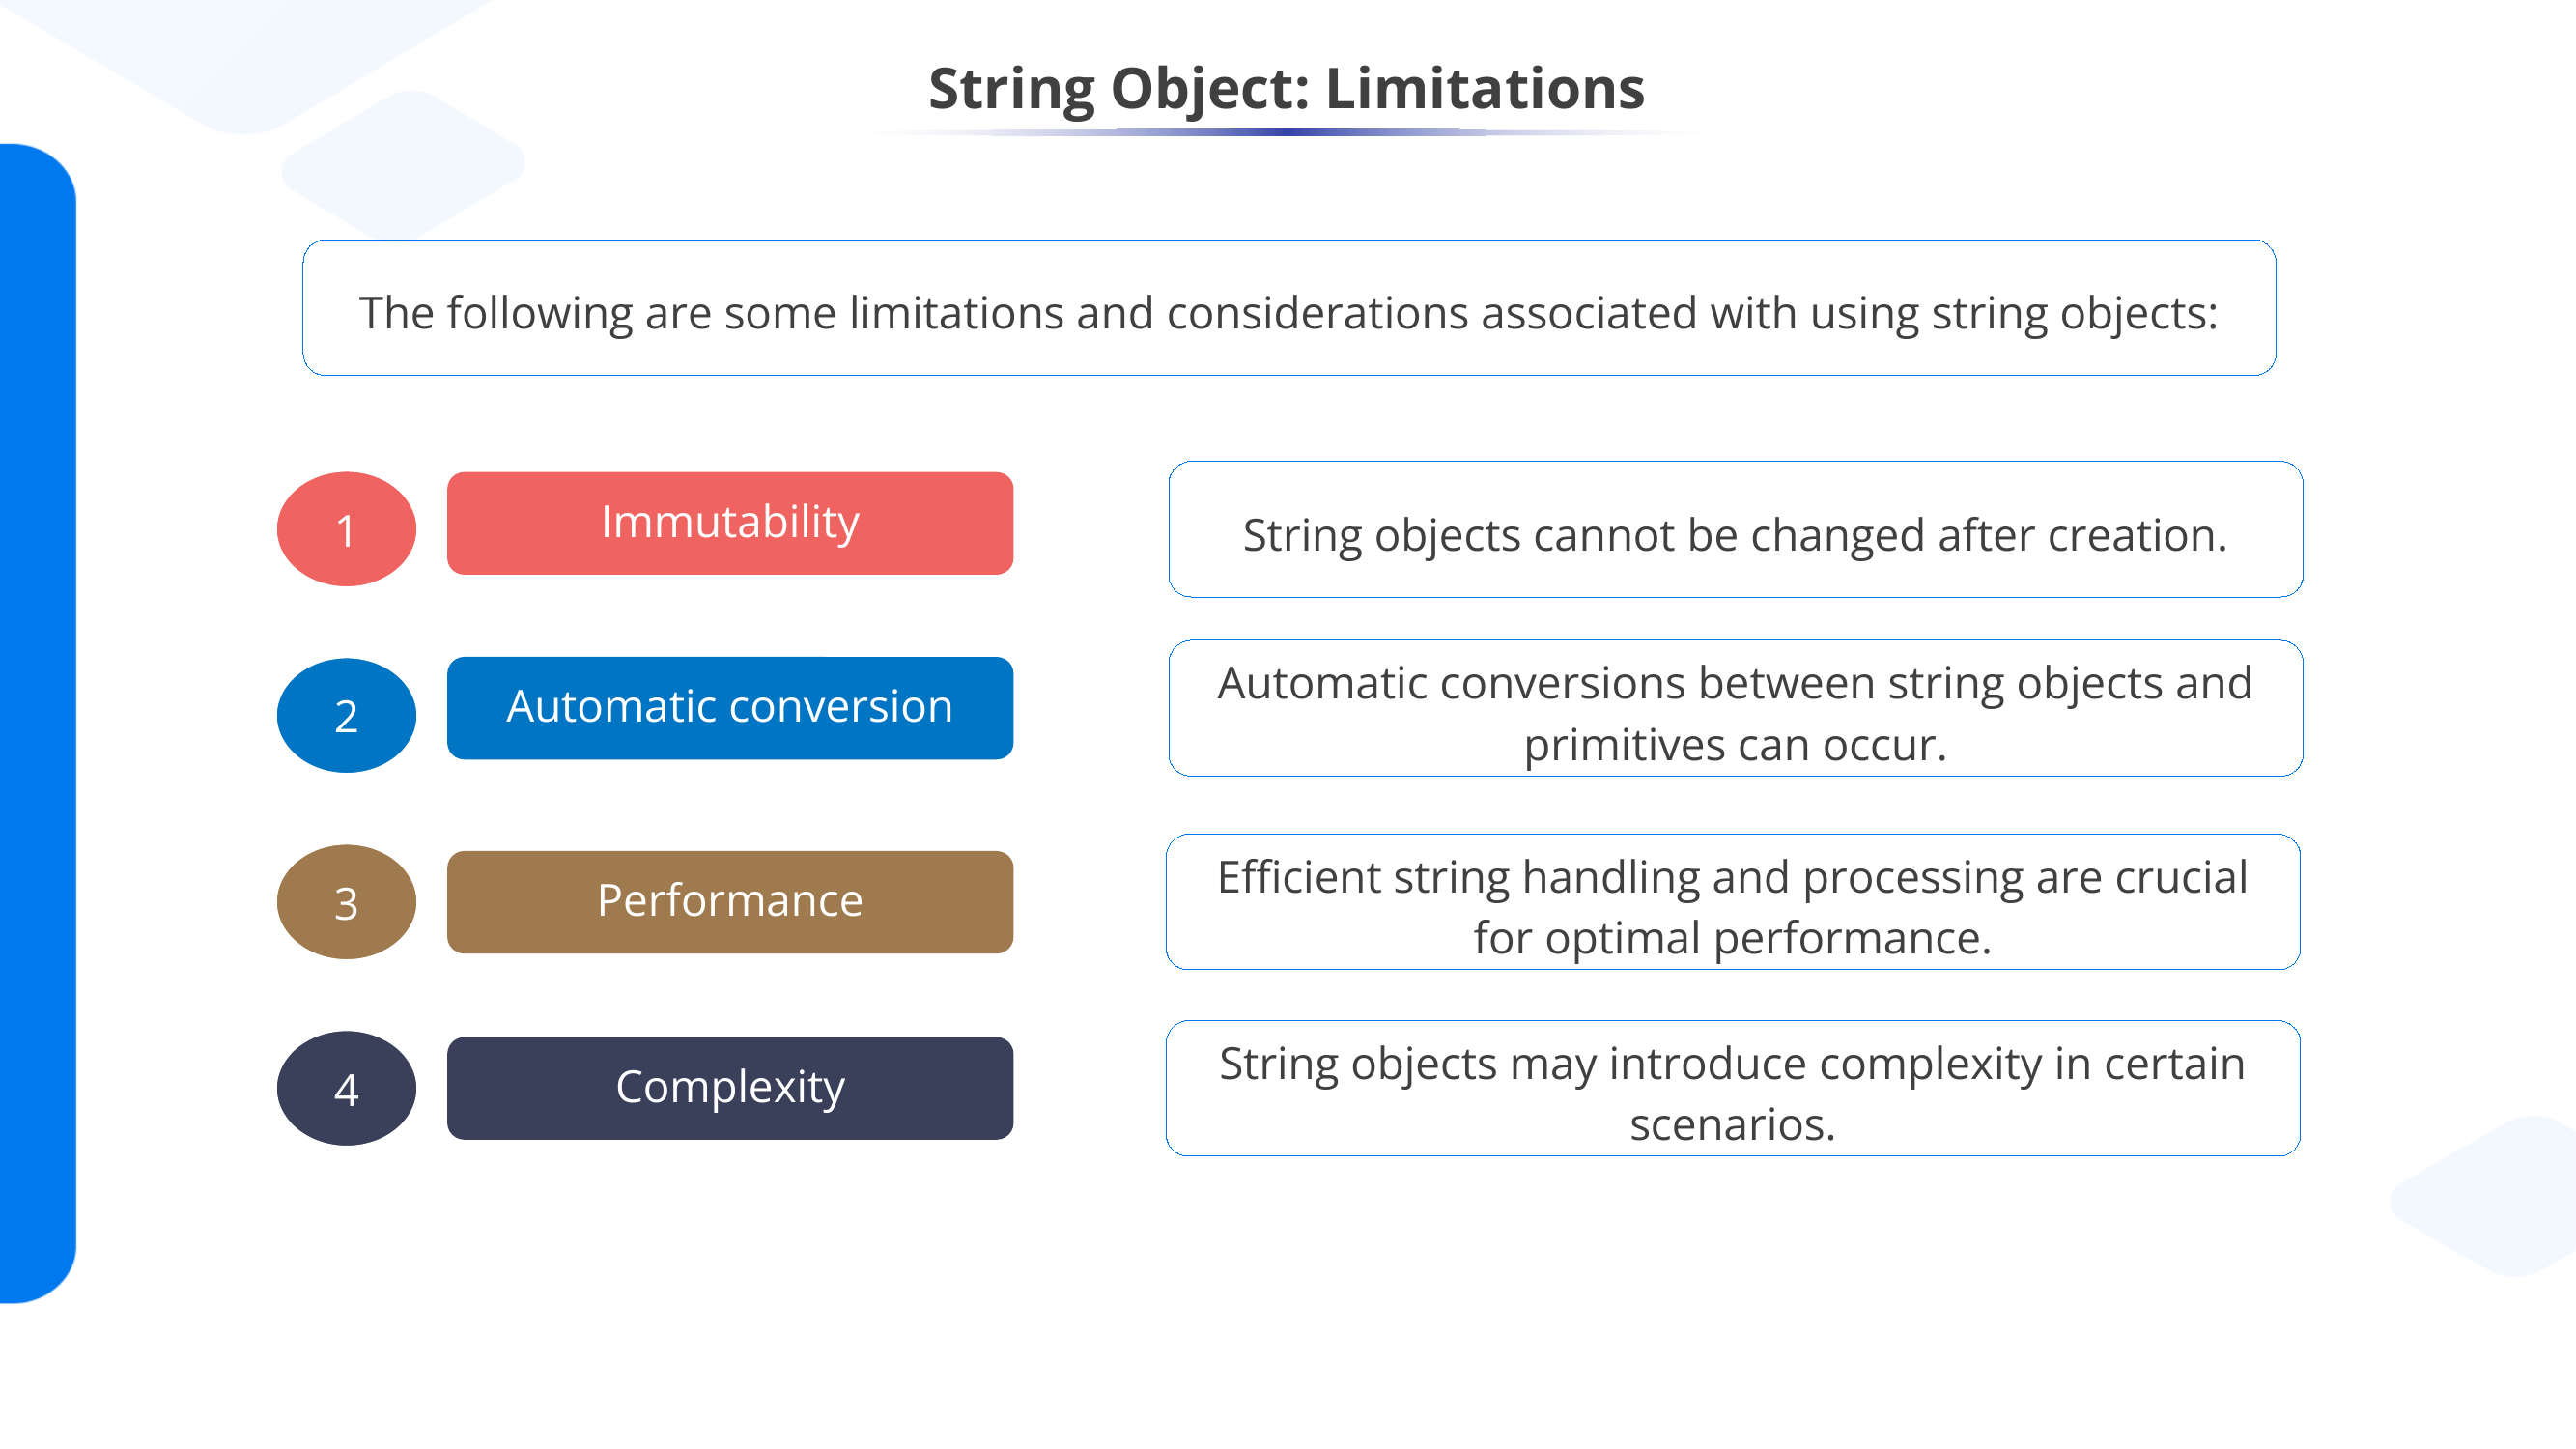

# String Object: Limitations

The following are some limitations and considerations associated with using string objects:
String objects cannot be changed after creation.
1
Immutability
Automatic conversions between string objects and primitives can occur.
2
Automatic conversion
Efficient string handling and processing are crucial for optimal performance.
3
Performance
String objects may introduce complexity in certain scenarios.
4
Complexity